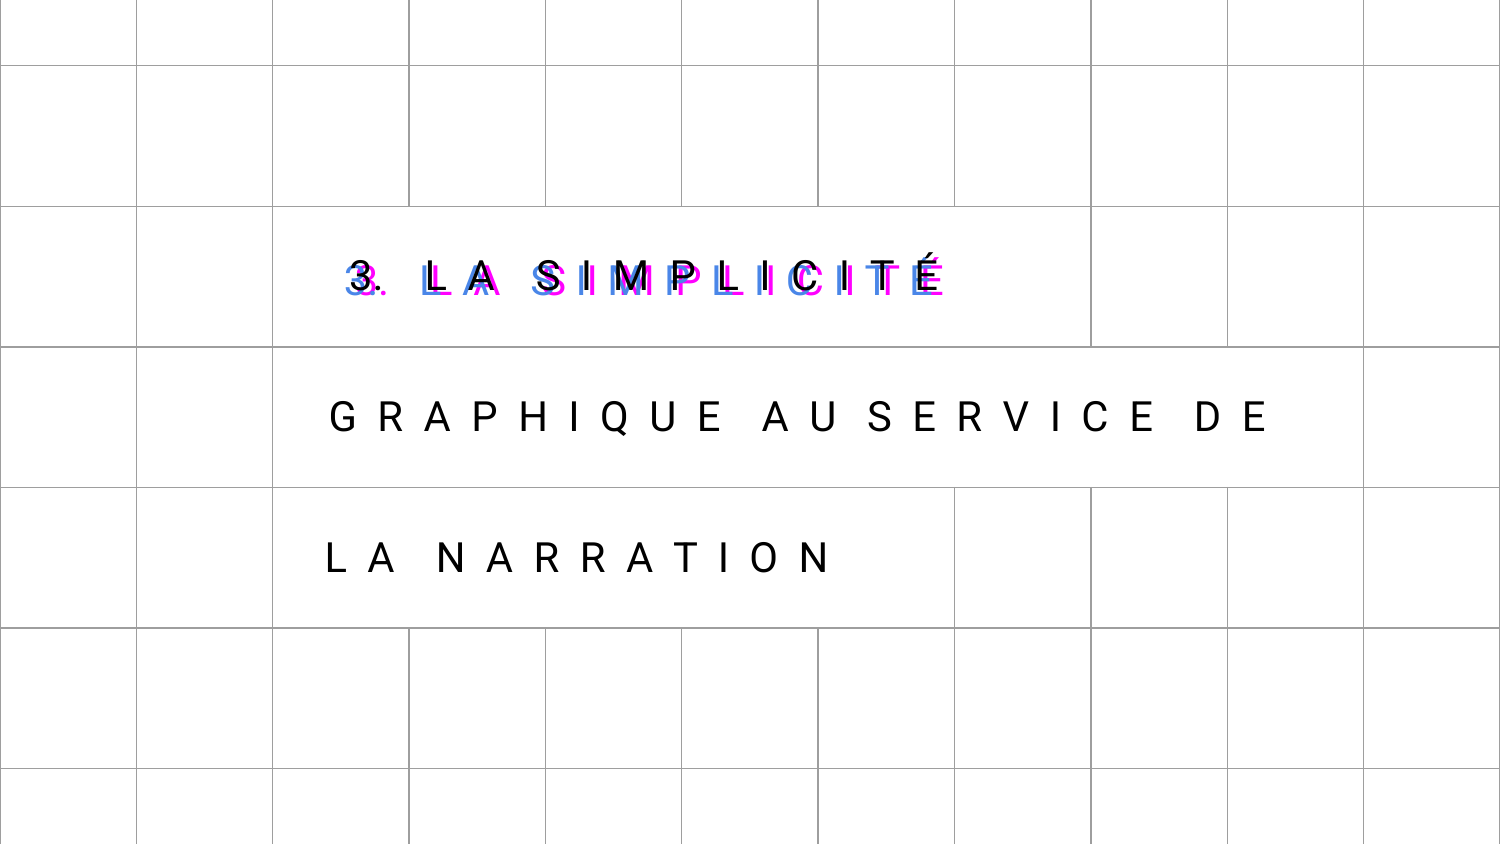

|  |  |  |  |  |  |  |  |  |  |  |
| --- | --- | --- | --- | --- | --- | --- | --- | --- | --- | --- |
|  |  |  |  |  |  |  |  |  |  |  |
|  |  | 3. L A S I M P L I C I T É |  |  |  |  |  |  |  |  |
|  |  | G R A P H I Q U E A U S E R V I C E D E |  |  |  |  |  |  |  |  |
|  |  | L A N A R R A T I O N |  |  |  |  |  |  |  |  |
|  |  |  |  |  |  |  |  |  |  |  |
|  |  |  |  |  |  |  |  |  |  |  |
|  |  |  |  |  |  |  |  |  |  |  |
      3.    L  A    S  I  M  P  L  I  C  I  T  É
      3.    L  A    S  I  M  P  L  I  C  I  T  É